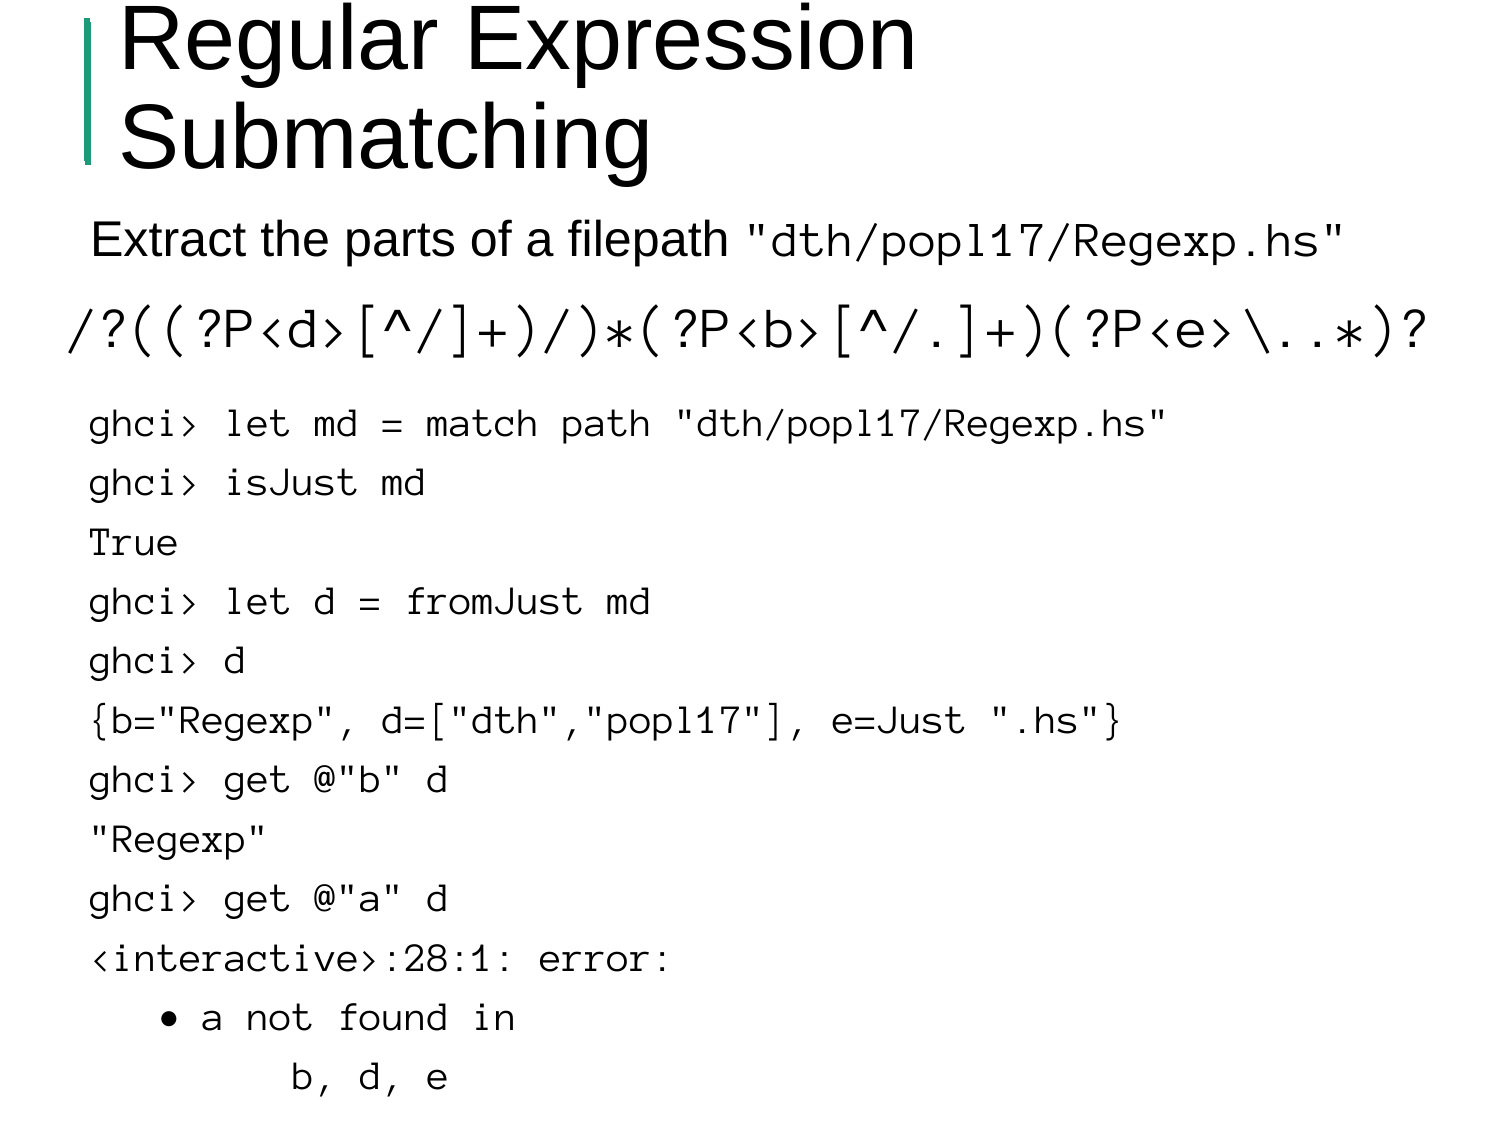

# Regular Expression Submatching
Extract the parts of a filepath "dth/popl17/Regexp.hs"

ghci> let md = match path "dth/popl17/Regexp.hs"
ghci> isJust md
True
ghci> let d = fromJust md
ghci> d
{b="Regexp", d=["dth","popl17"], e=Just ".hs"}
ghci> get @"b" d
"Regexp"
ghci> get @"a" d
<interactive>:28:1: error:
   • a not found in
         b, d, e
/?((?P<d>[^/]+)/)*(?P<b>[^/.]+)(?P<e>\..*)?